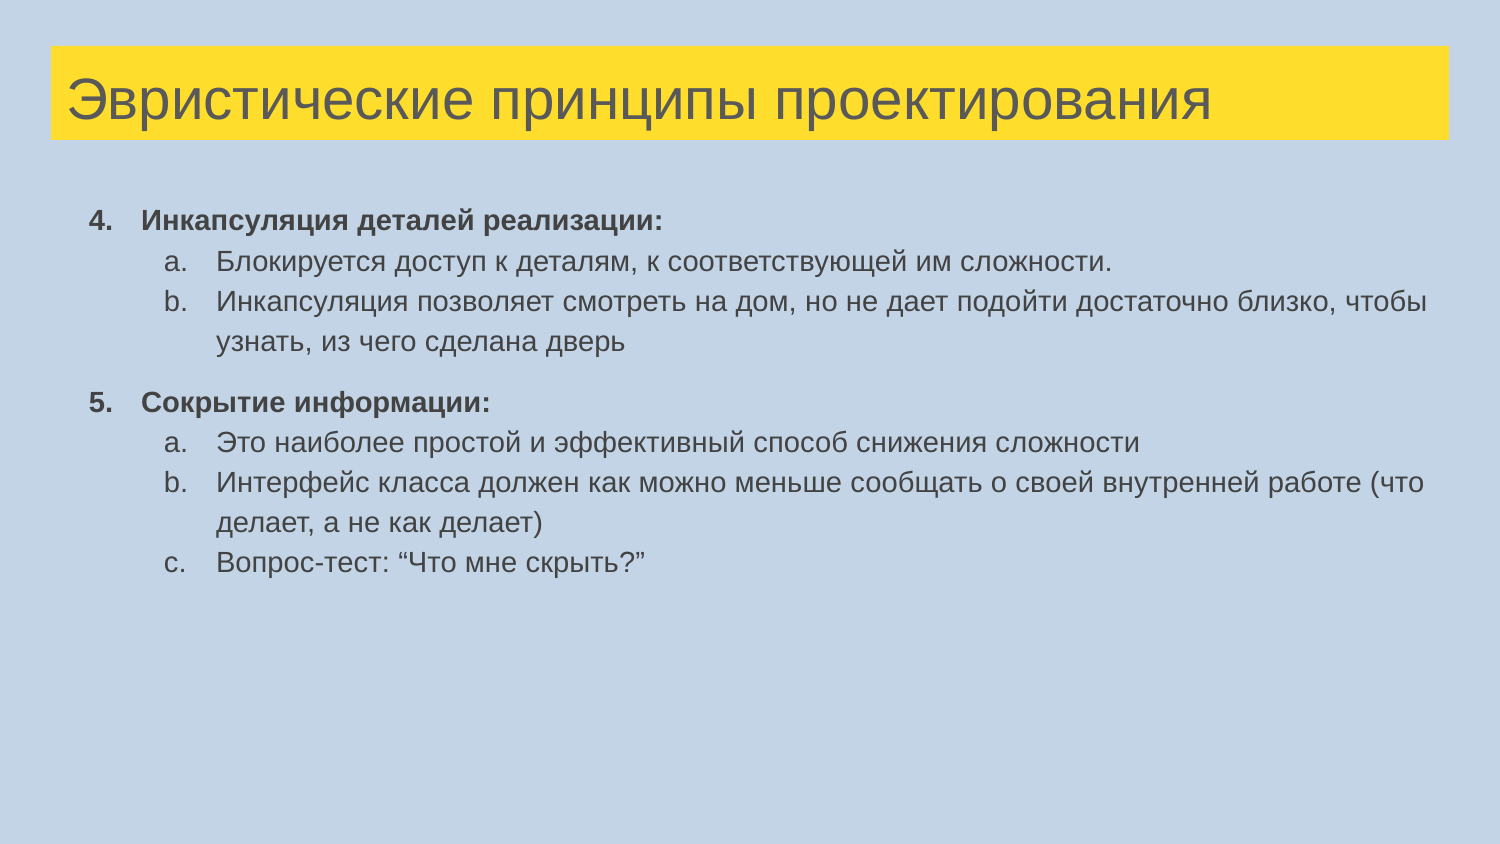

# Эвристические принципы проектирования
Инкапсуляция деталей реализации:
Блокируется доступ к деталям, к соответствующей им сложности.
Инкапсуляция позволяет смотреть на дом, но не дает подойти достаточно близко, чтобы узнать, из чего сделана дверь
Сокрытие информации:
Это наиболее простой и эффективный способ снижения сложности
Интерфейс класса должен как можно меньше сообщать о своей внутренней работе (что делает, а не как делает)
Вопрос-тест: “Что мне скрыть?”